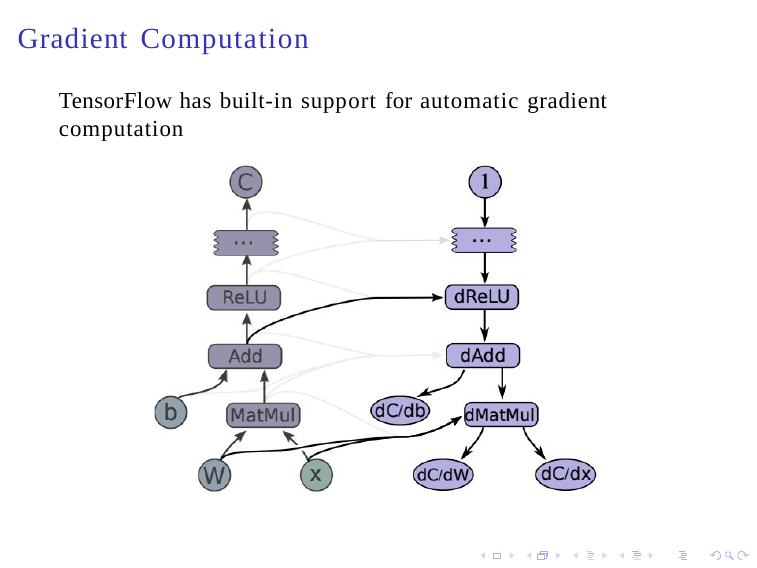

# Gradient Computation
TensorFlow has built-in support for automatic gradient computation